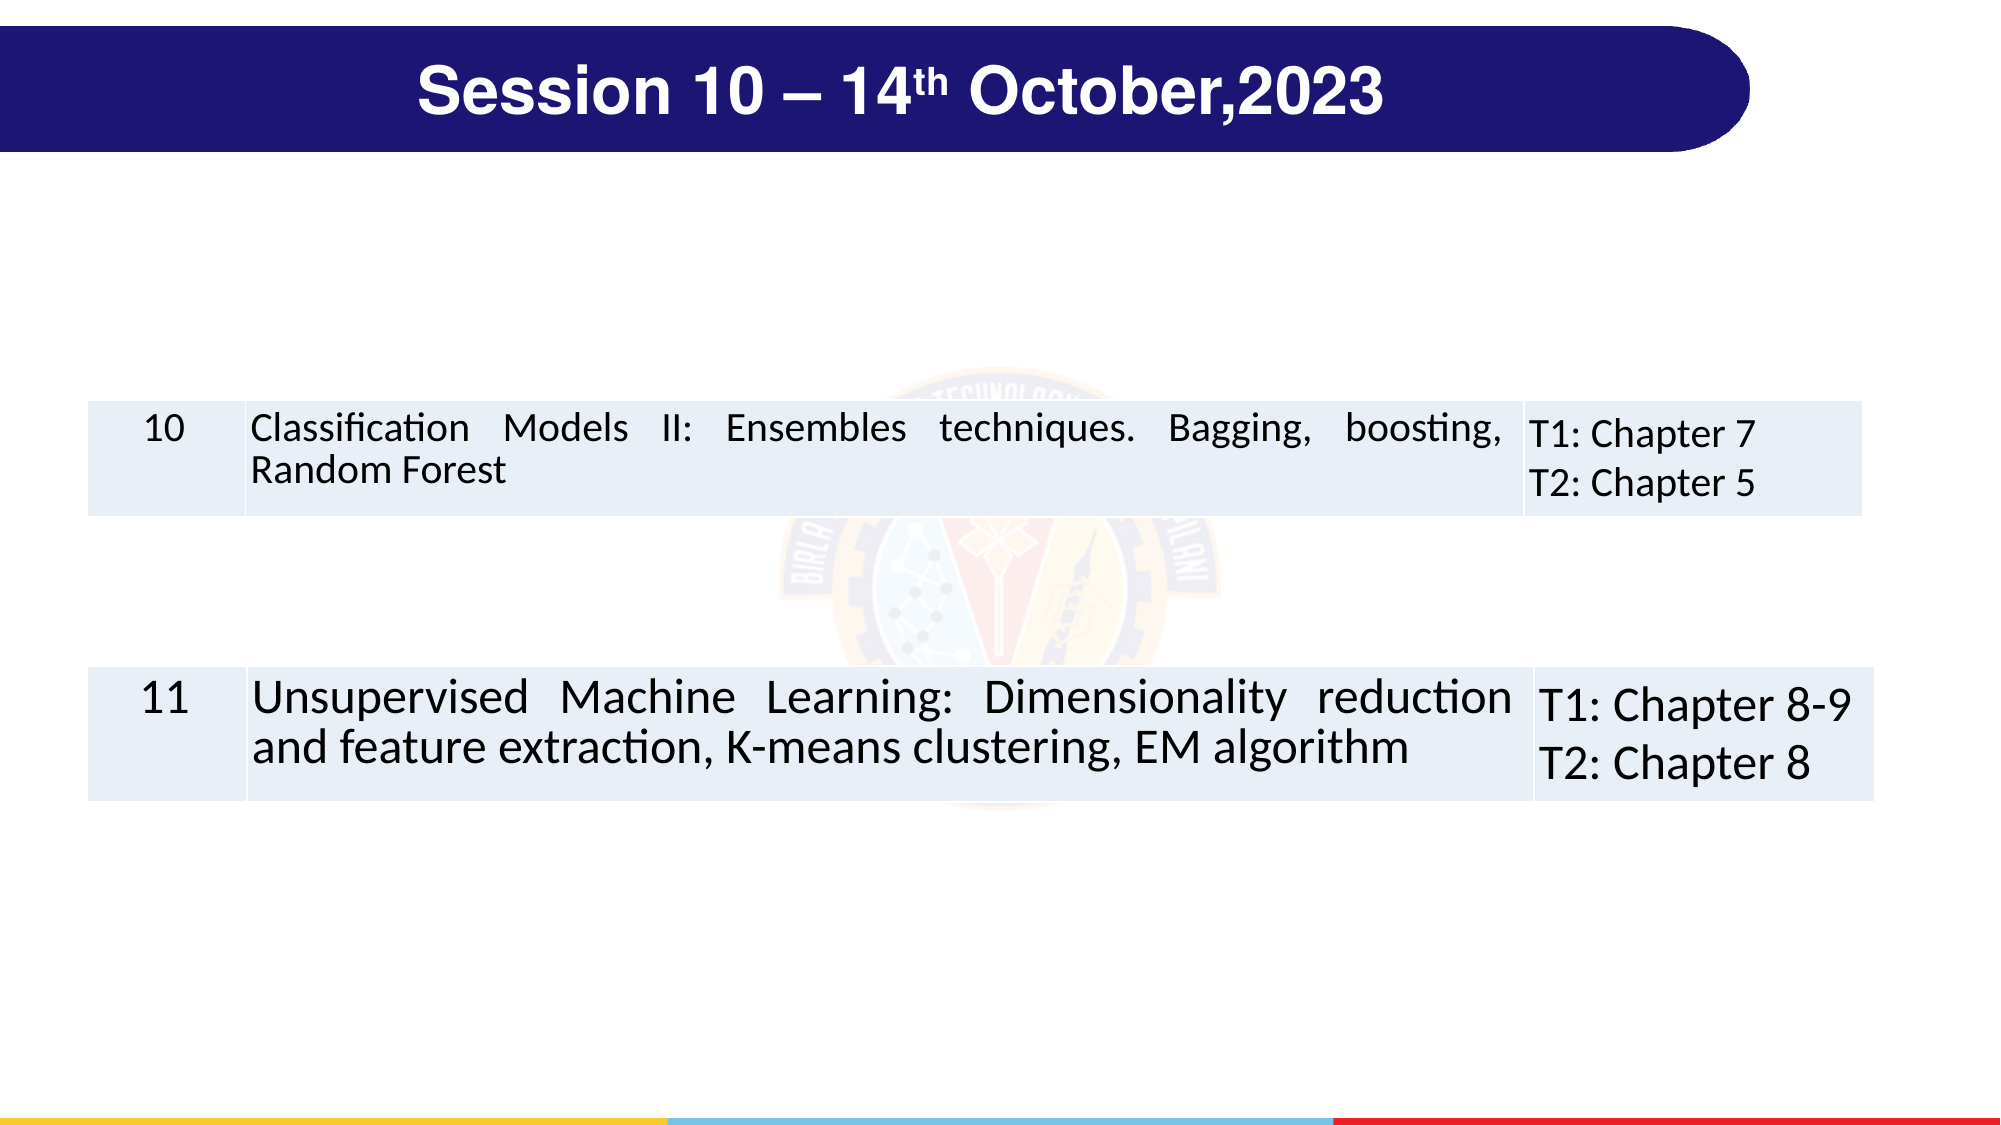

# Session 10 – 14th October,2023
| 10 | Classification Models II: Ensembles techniques. Bagging, boosting, Random Forest | T1: Chapter 7 T2: Chapter 5 |
| --- | --- | --- |
| 11 | Unsupervised Machine Learning: Dimensionality reduction and feature extraction, K-means clustering, EM algorithm | T1: Chapter 8-9 T2: Chapter 8 |
| --- | --- | --- |